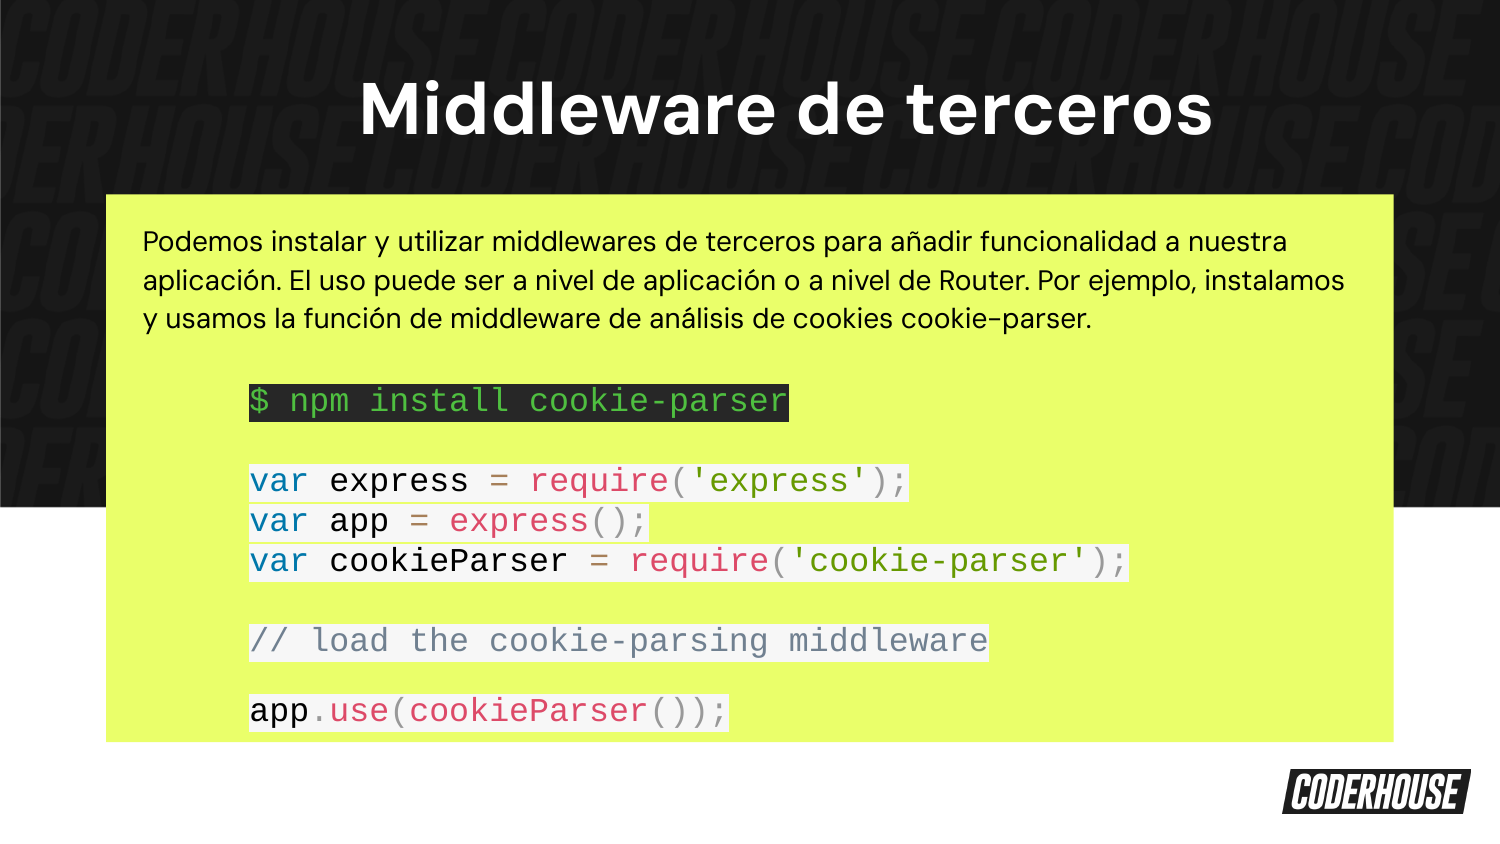

Middleware de terceros
Podemos instalar y utilizar middlewares de terceros para añadir funcionalidad a nuestra aplicación. El uso puede ser a nivel de aplicación o a nivel de Router. Por ejemplo, instalamos y usamos la función de middleware de análisis de cookies cookie-parser.

$ npm install cookie-parser

var express = require('express');
var app = express();
var cookieParser = require('cookie-parser');

// load the cookie-parsing middleware
app.use(cookieParser());